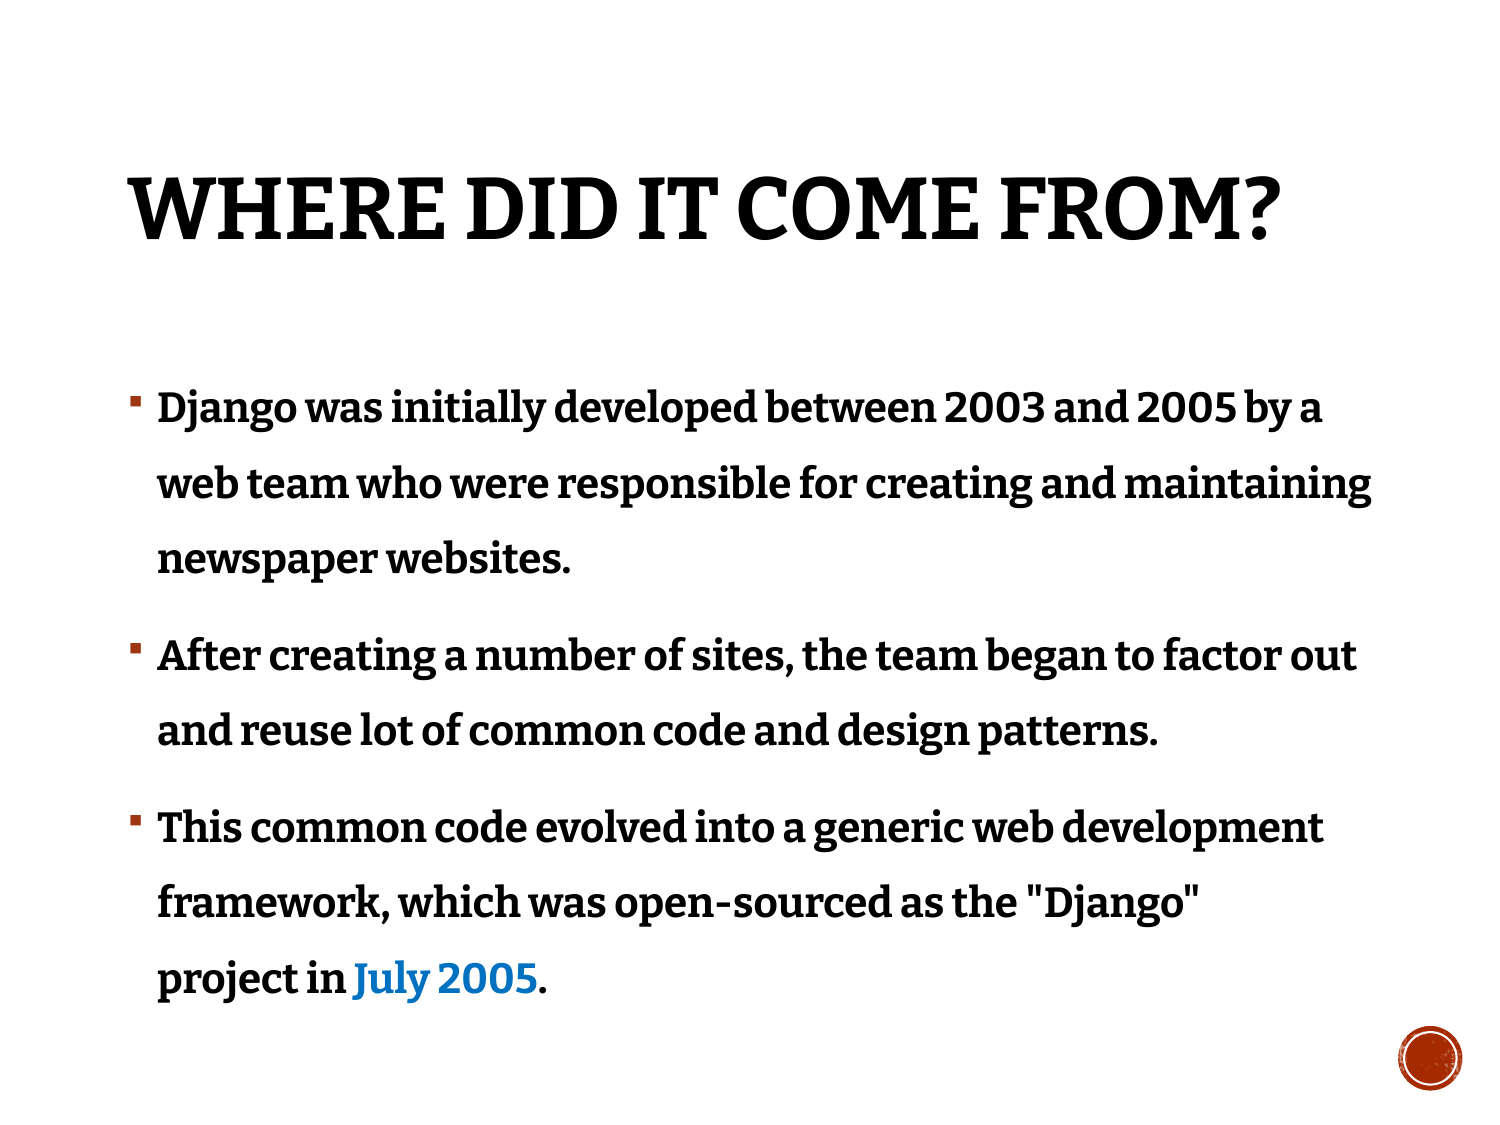

# Where did it come from?
Django was initially developed between 2003 and 2005 by a web team who were responsible for creating and maintaining newspaper websites.
After creating a number of sites, the team began to factor out and reuse lot of common code and design patterns.
This common code evolved into a generic web development framework, which was open-sourced as the "Django" project in July 2005.